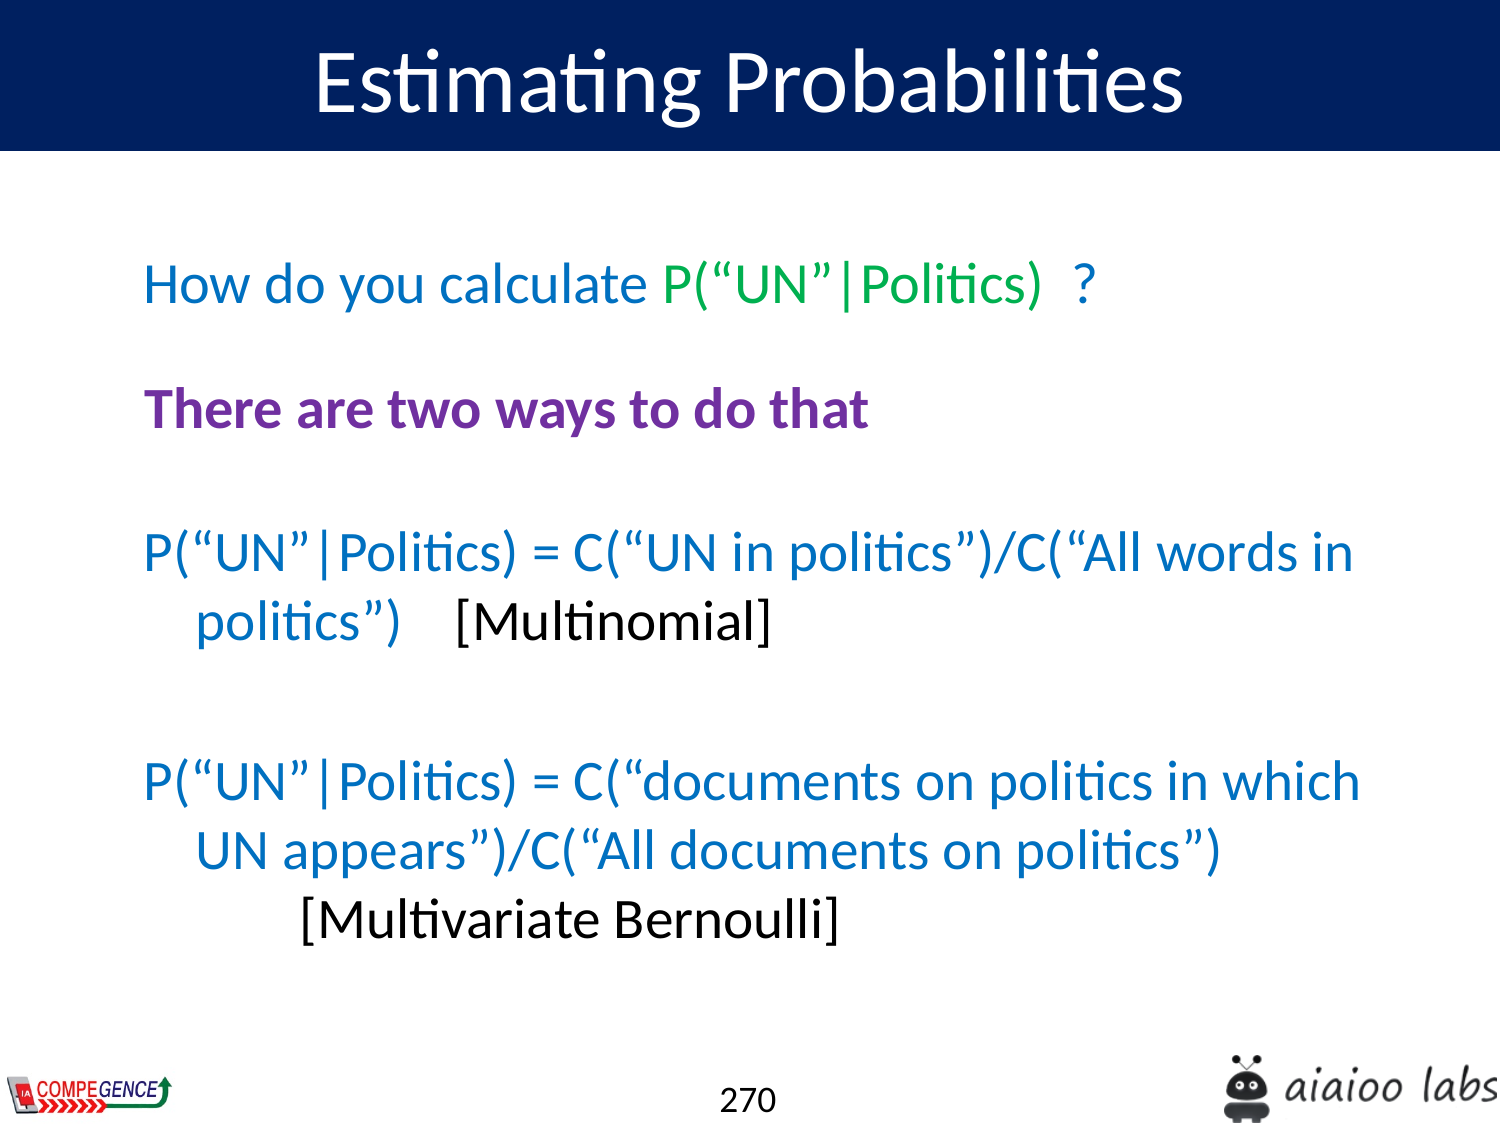

Estimating Probabilities
How do you calculate P(“UN”|Politics)  ?
There are two ways to do that
P(“UN”|Politics) = C(“UN in politics”)/C(“All words in politics”)    [Multinomial]

P(“UN”|Politics) = C(“documents on politics in which UN appears”)/C(“All documents on politics”)                    [Multivariate Bernoulli]